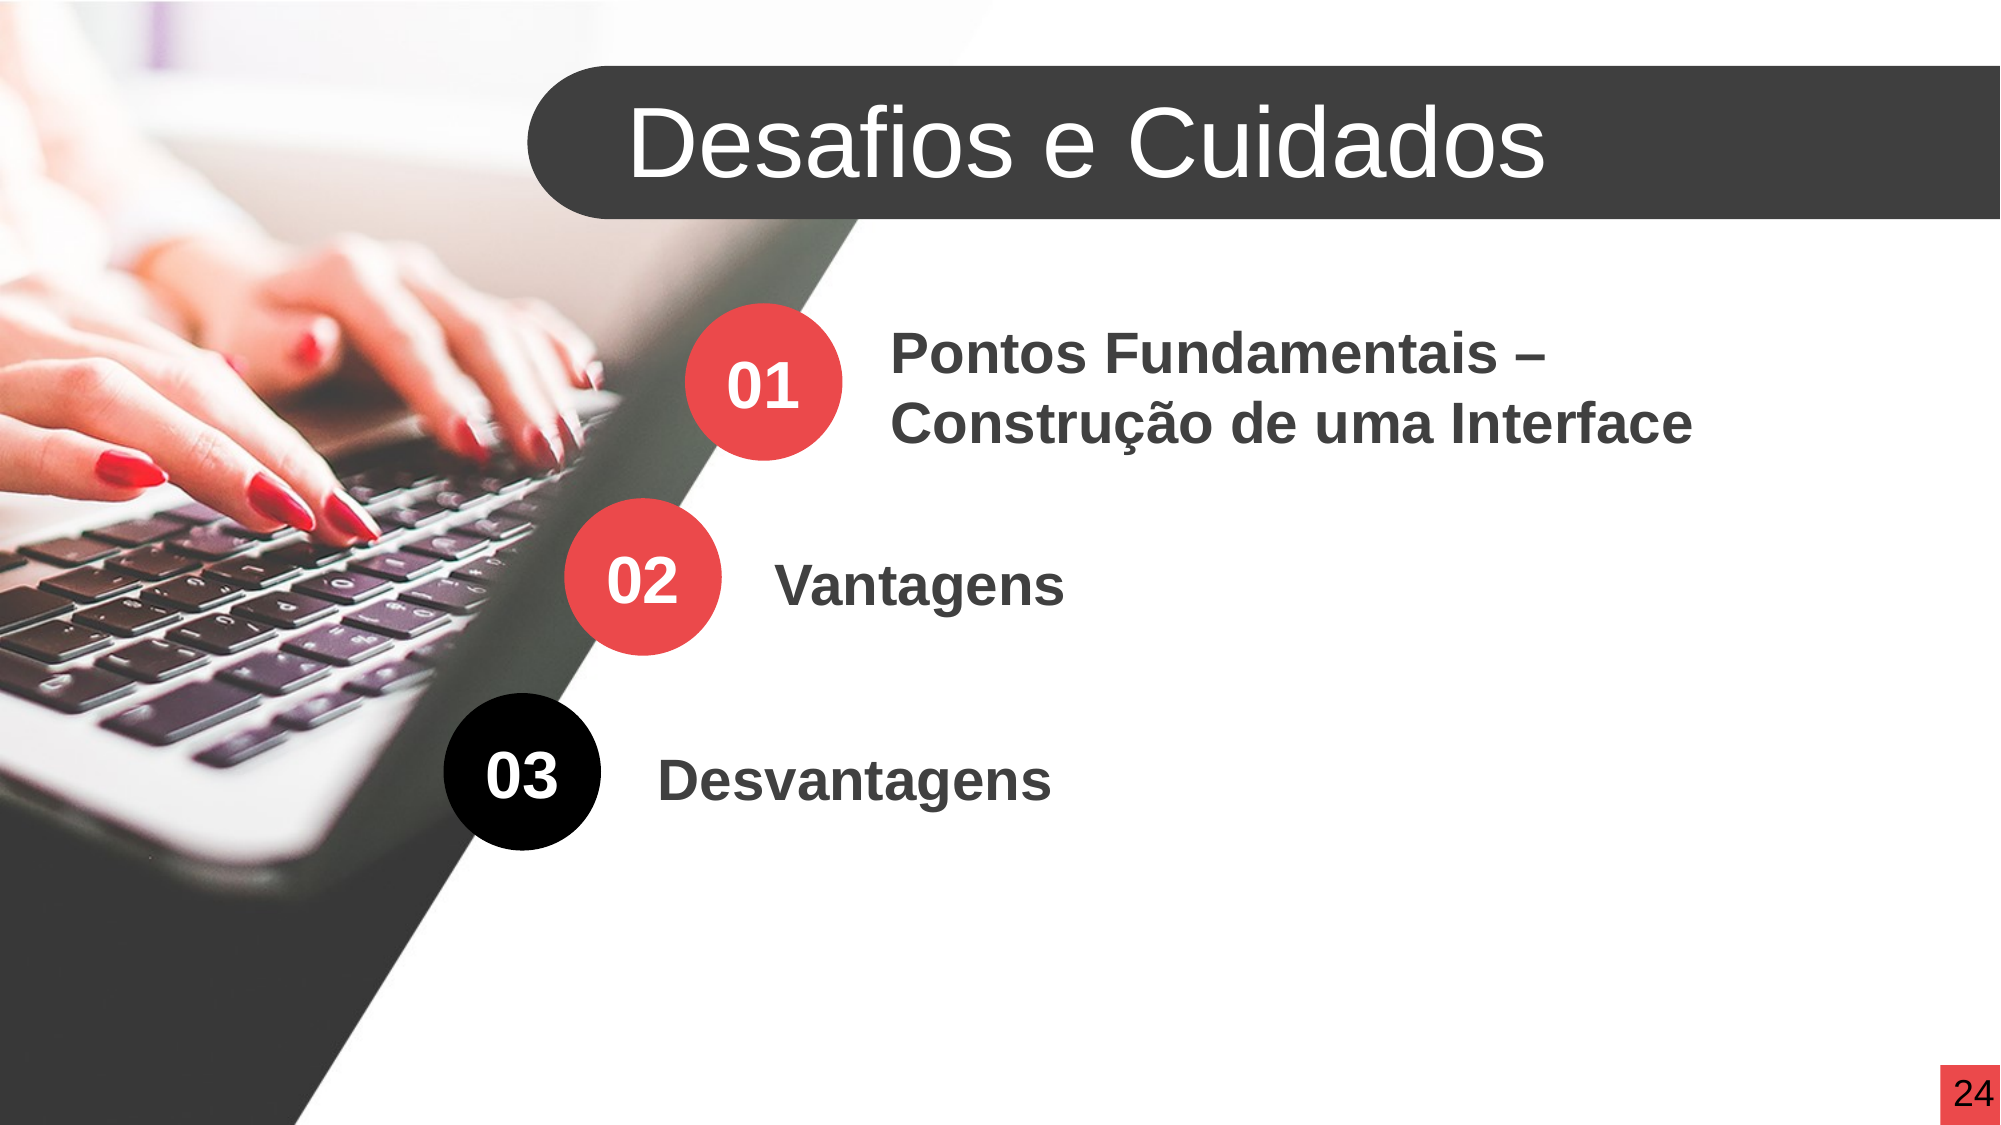

Desafios e Cuidados

Pontos Fundamentais – Construção de uma Interface
01

02
Vantagens

03
Desvantagens
24